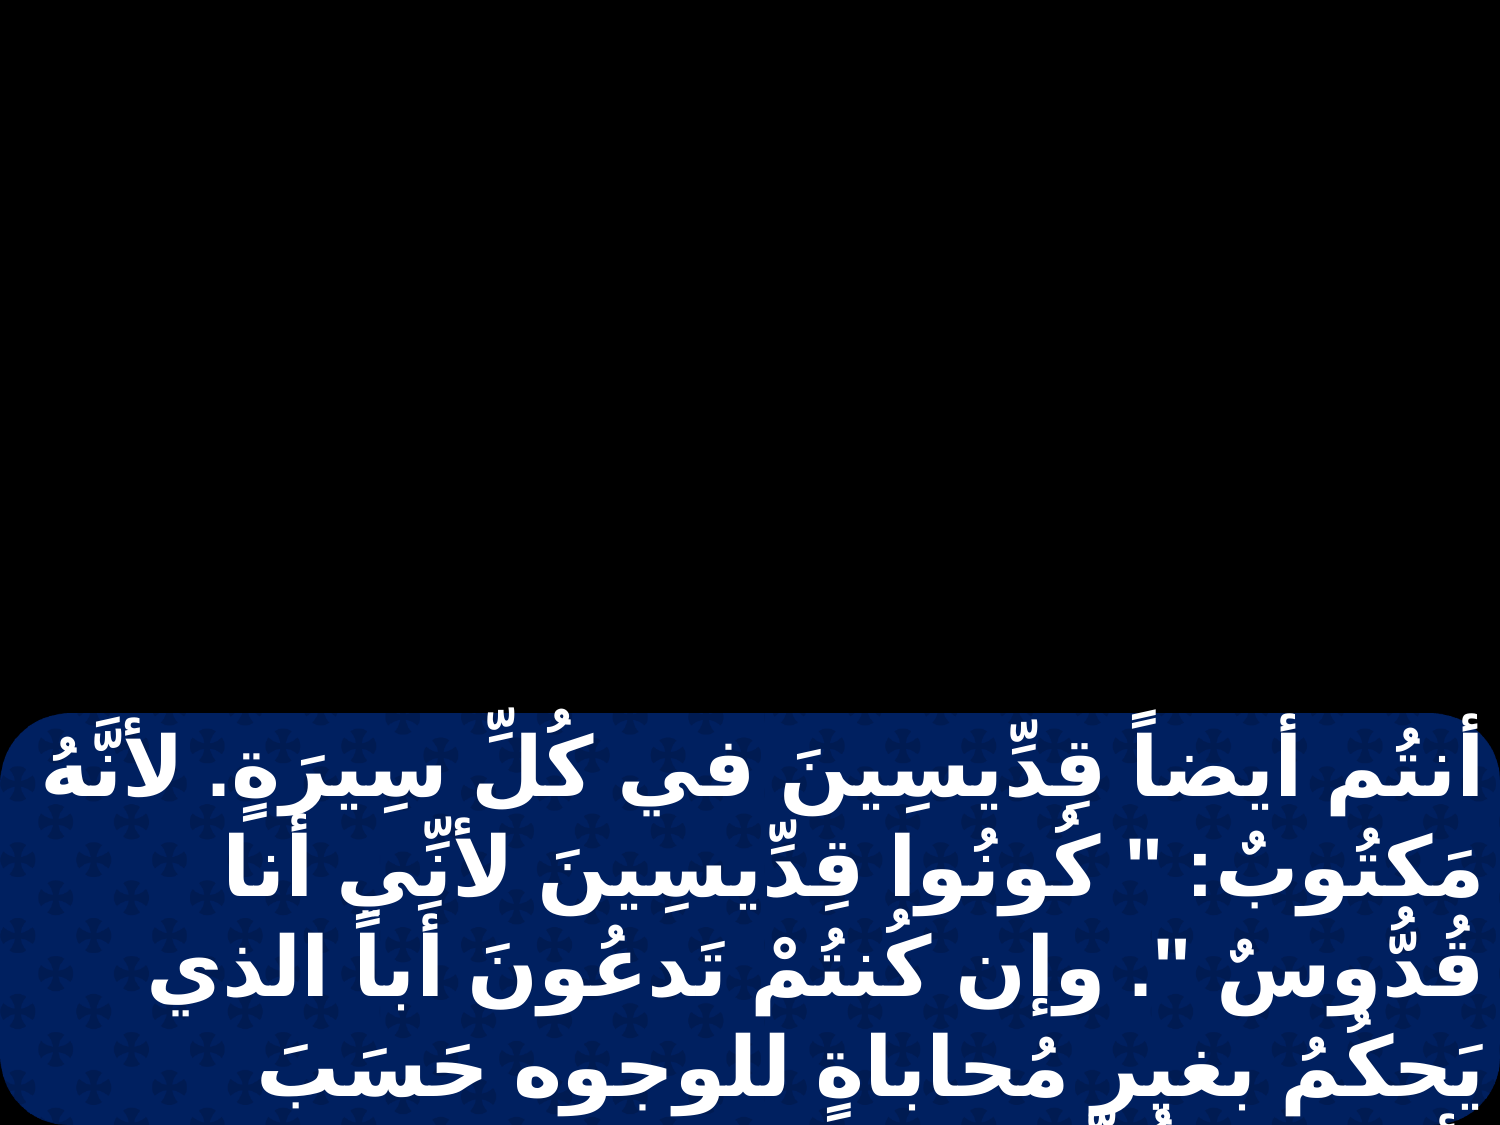

أنتُم أيضاً قِدِّيسِينَ في كُلِّ سِيرَةٍ. لأنَّهُ مَكتُوبٌ: " كُونُوا قِدِّيسِينَ لأنِّي أنا قُدُّوسٌ ". وإن كُنتُمْ تَدعُونَ أَباً الذي يَحكُمُ بغير مُحاباةٍ للوجوه حَسَبَ أعَمَالِ كُلِّ واحدٍ، فَسِيروا زمَانَ